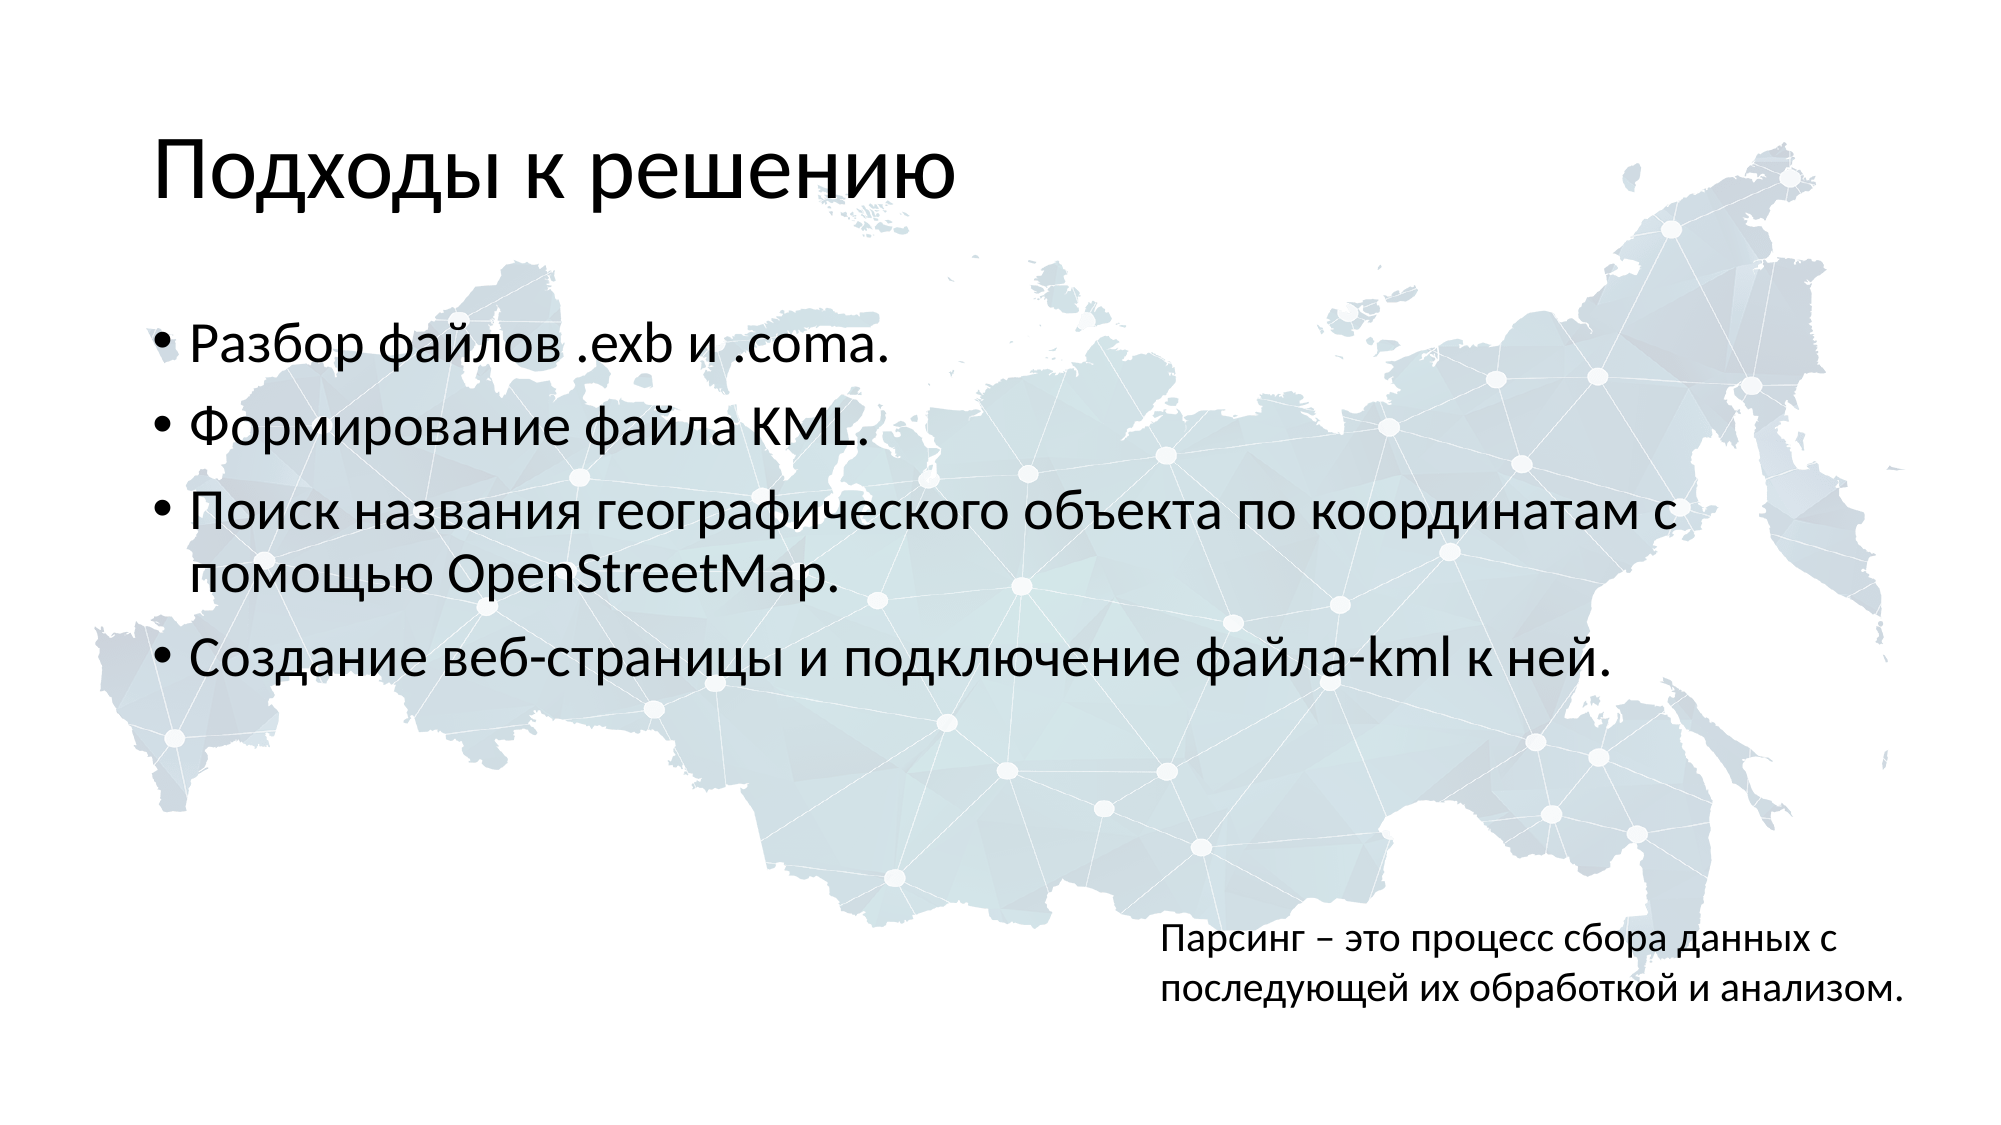

# Подходы к решению
Разбор файлов .exb и .coma.
Формирование файла KML.
Поиск названия географического объекта по координатам с помощью OpenStreetMap.
Создание веб-страницы и подключение файла-kml к ней.
Парсинг – это процесс сбора данных с последующей их обработкой и анализом.